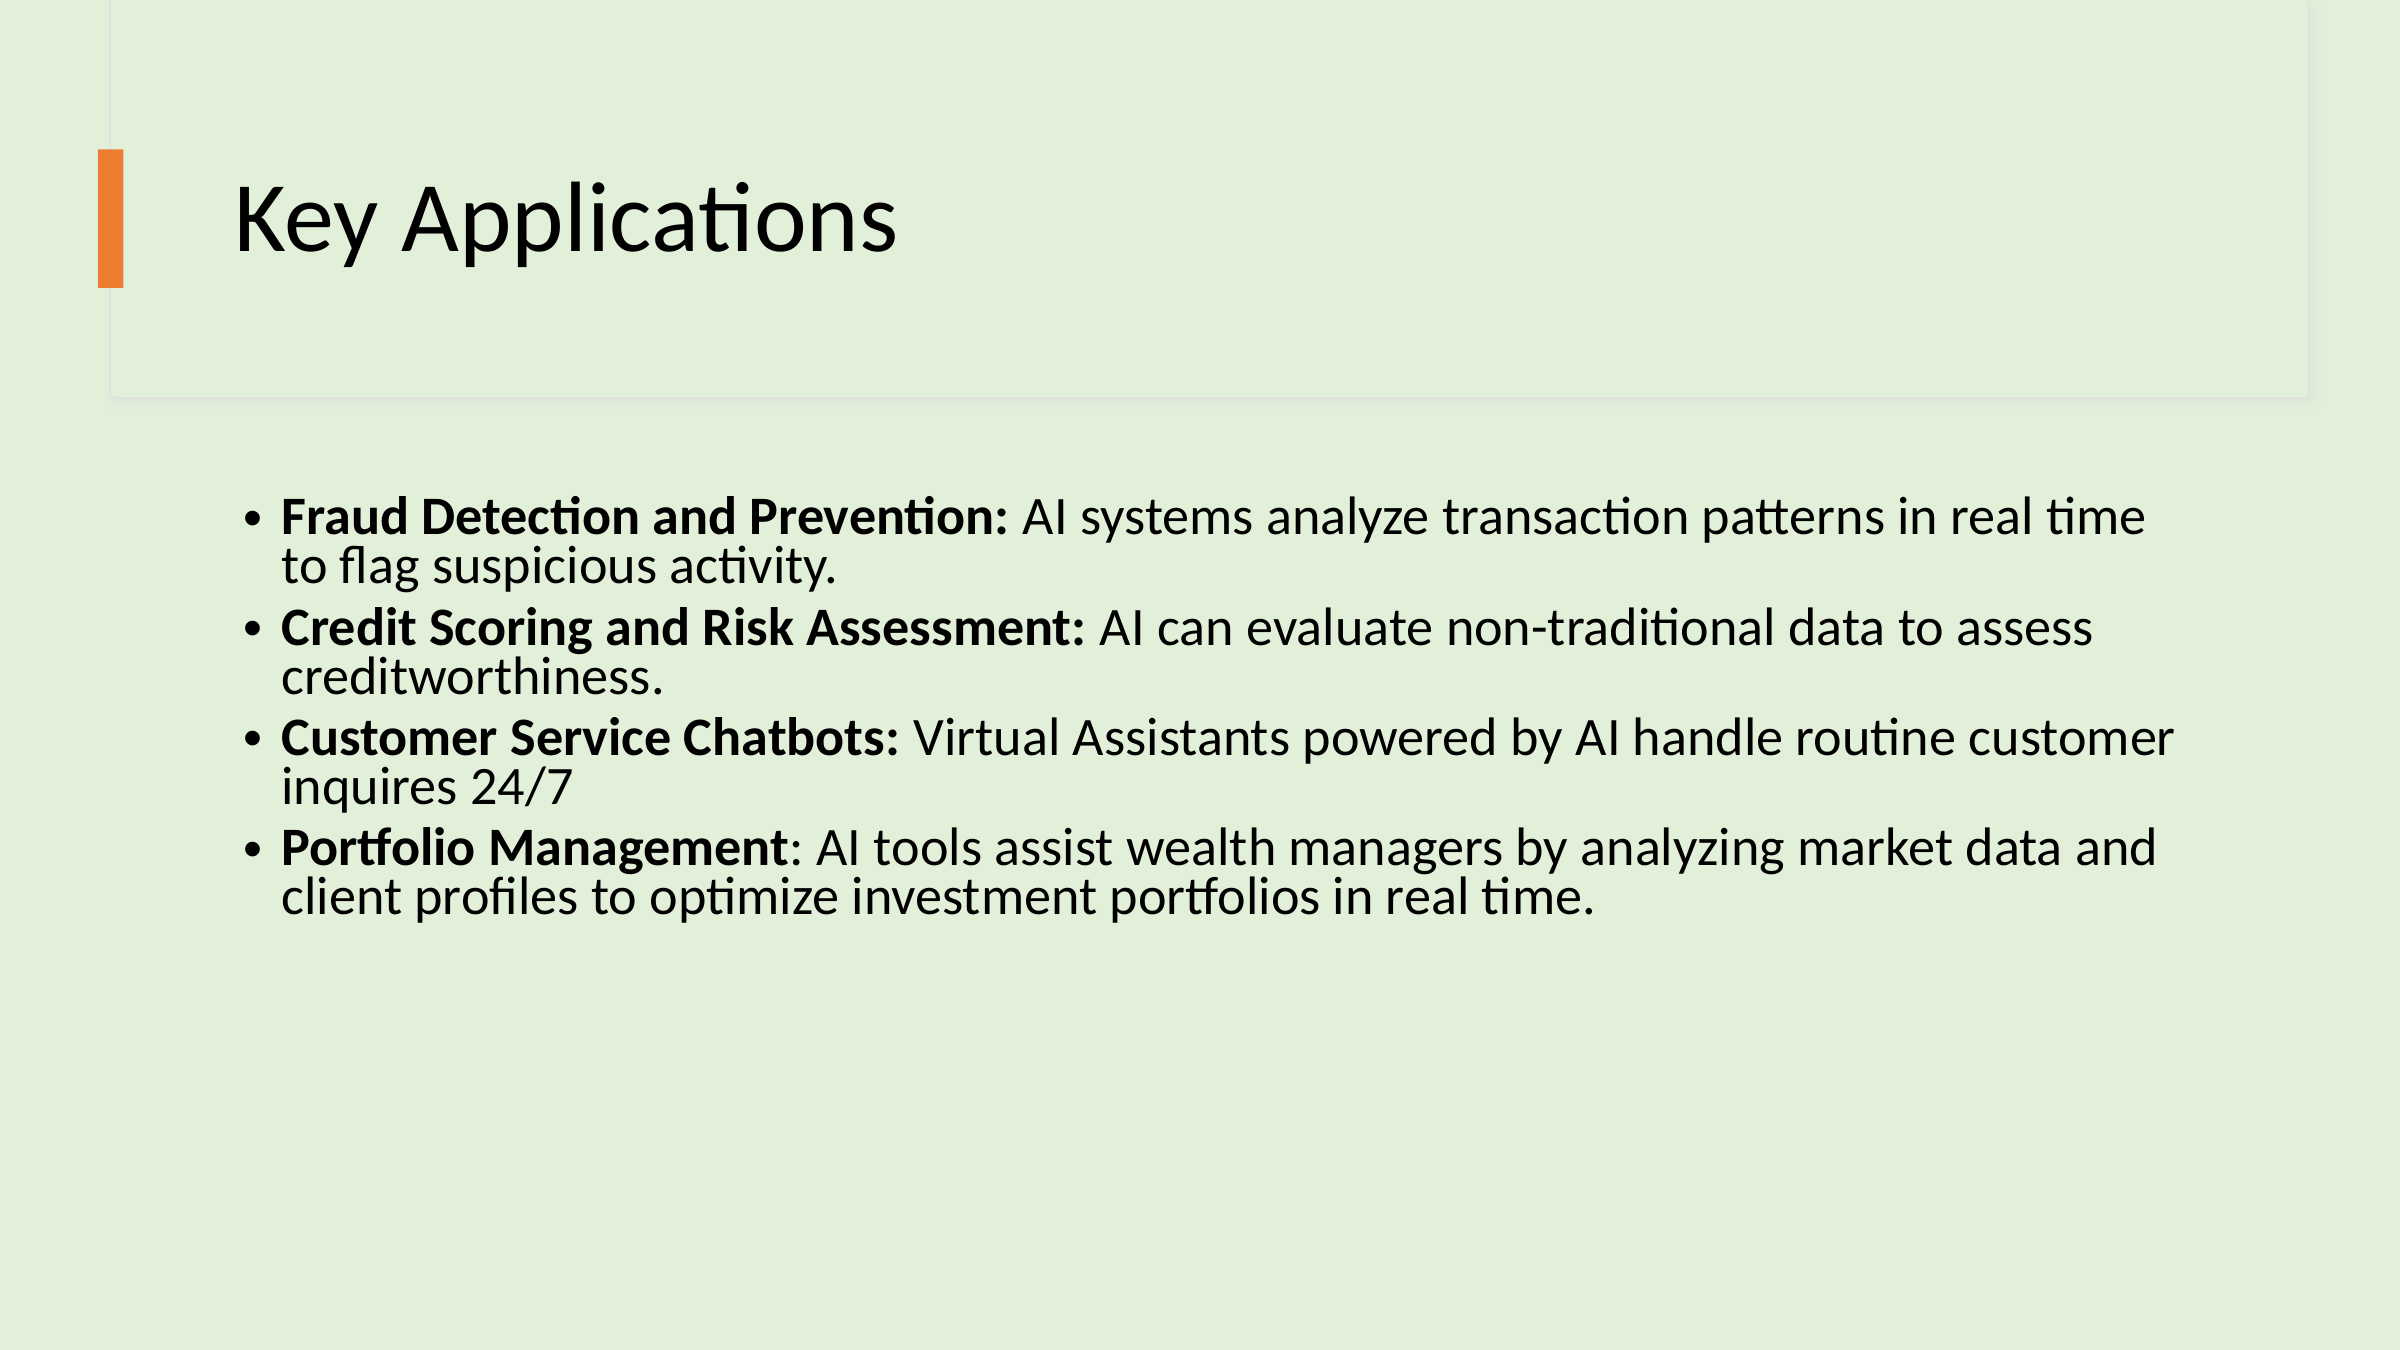

Key Applications

Fraud Detection and Prevention: AI systems analyze transaction patterns in real time to flag suspicious activity.
Credit Scoring and Risk Assessment: AI can evaluate non-traditional data to assess creditworthiness.
Customer Service Chatbots: Virtual Assistants powered by AI handle routine customer inquires 24/7
Portfolio Management: AI tools assist wealth managers by analyzing market data and client profiles to optimize investment portfolios in real time.